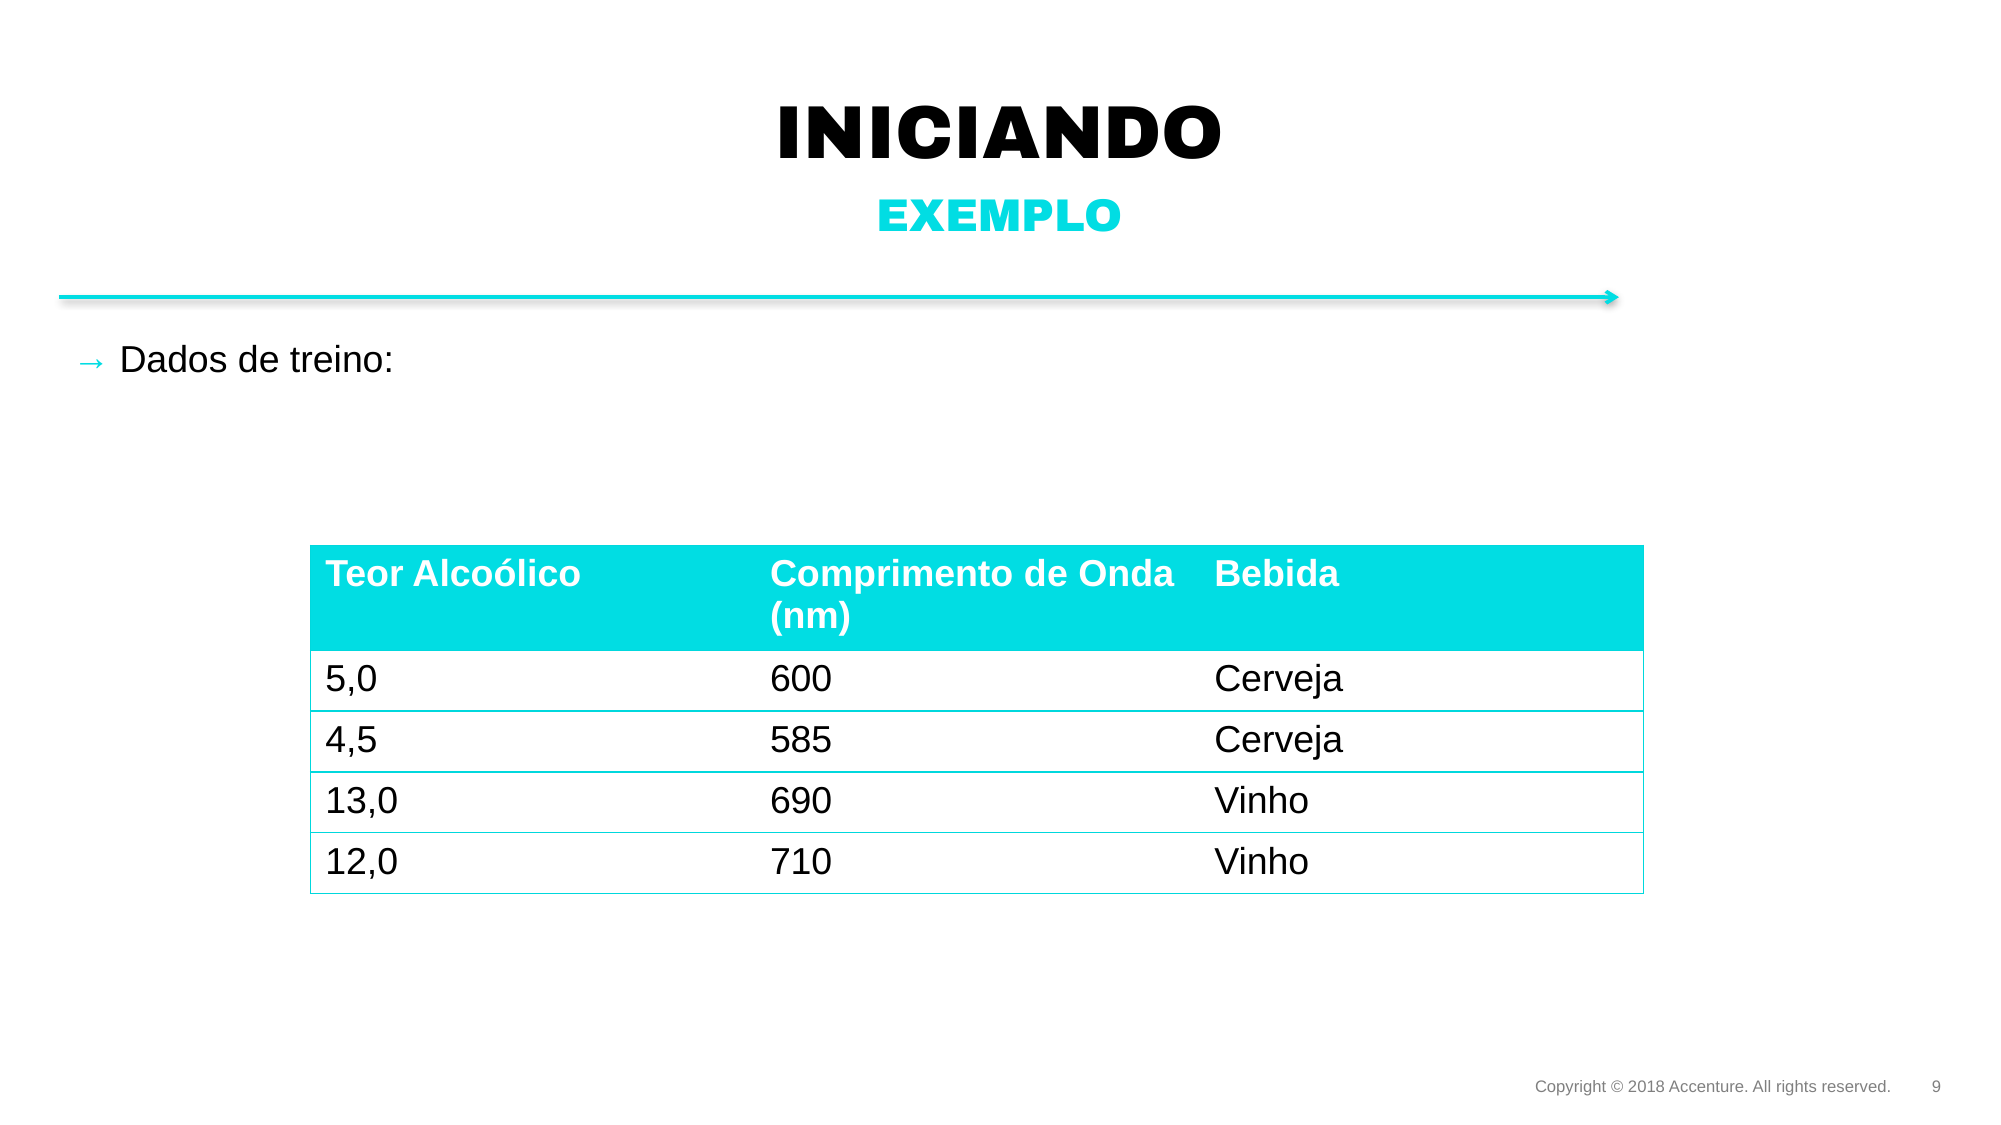

# iniciando
EXEMPLO
Dados de treino:
| Teor Alcoólico | Comprimento de Onda (nm) | Bebida |
| --- | --- | --- |
| 5,0 | 600 | Cerveja |
| 4,5 | 585 | Cerveja |
| 13,0 | 690 | Vinho |
| 12,0 | 710 | Vinho |
Copyright © 2018 Accenture. All rights reserved.
9